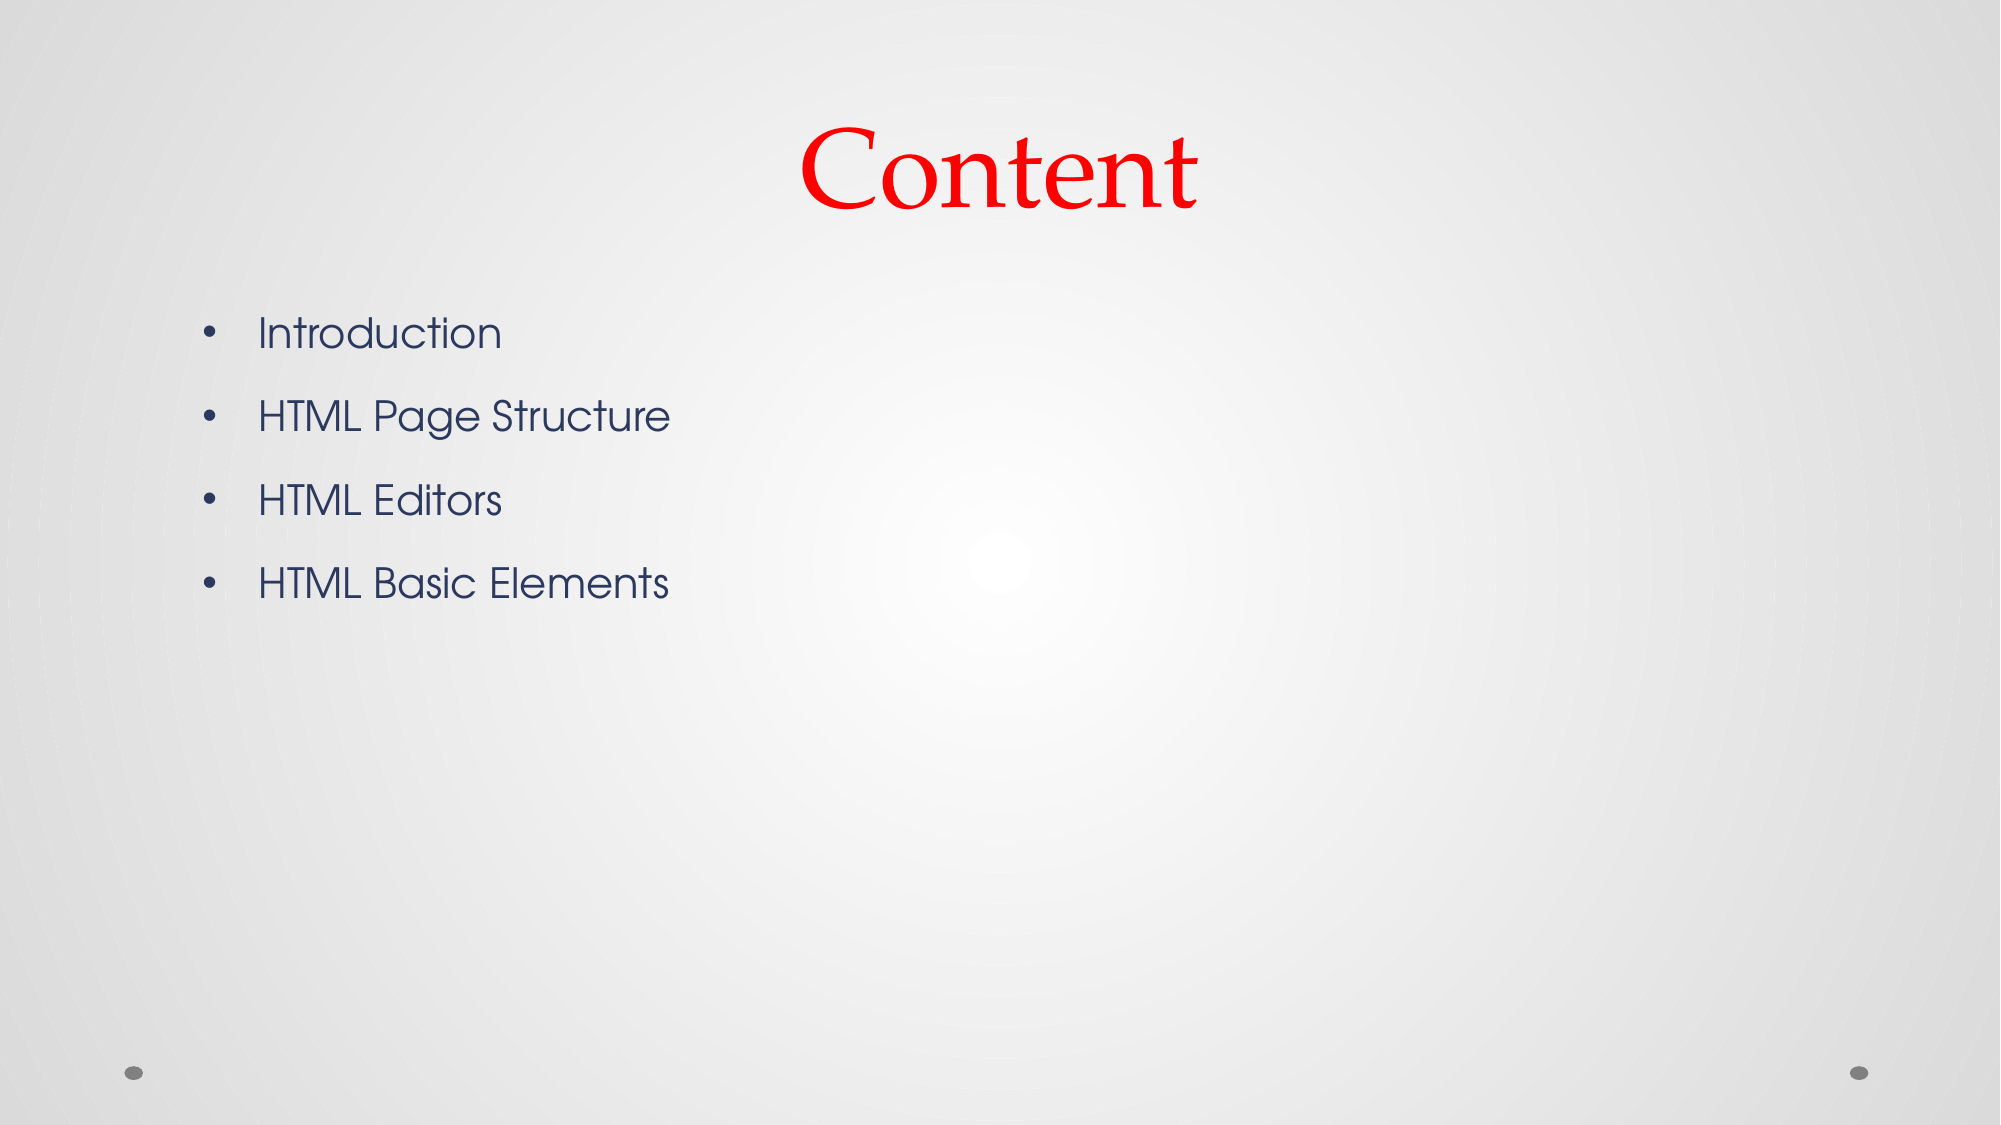

# Content
Introduction
HTML Page Structure
HTML Editors
HTML Basic Elements